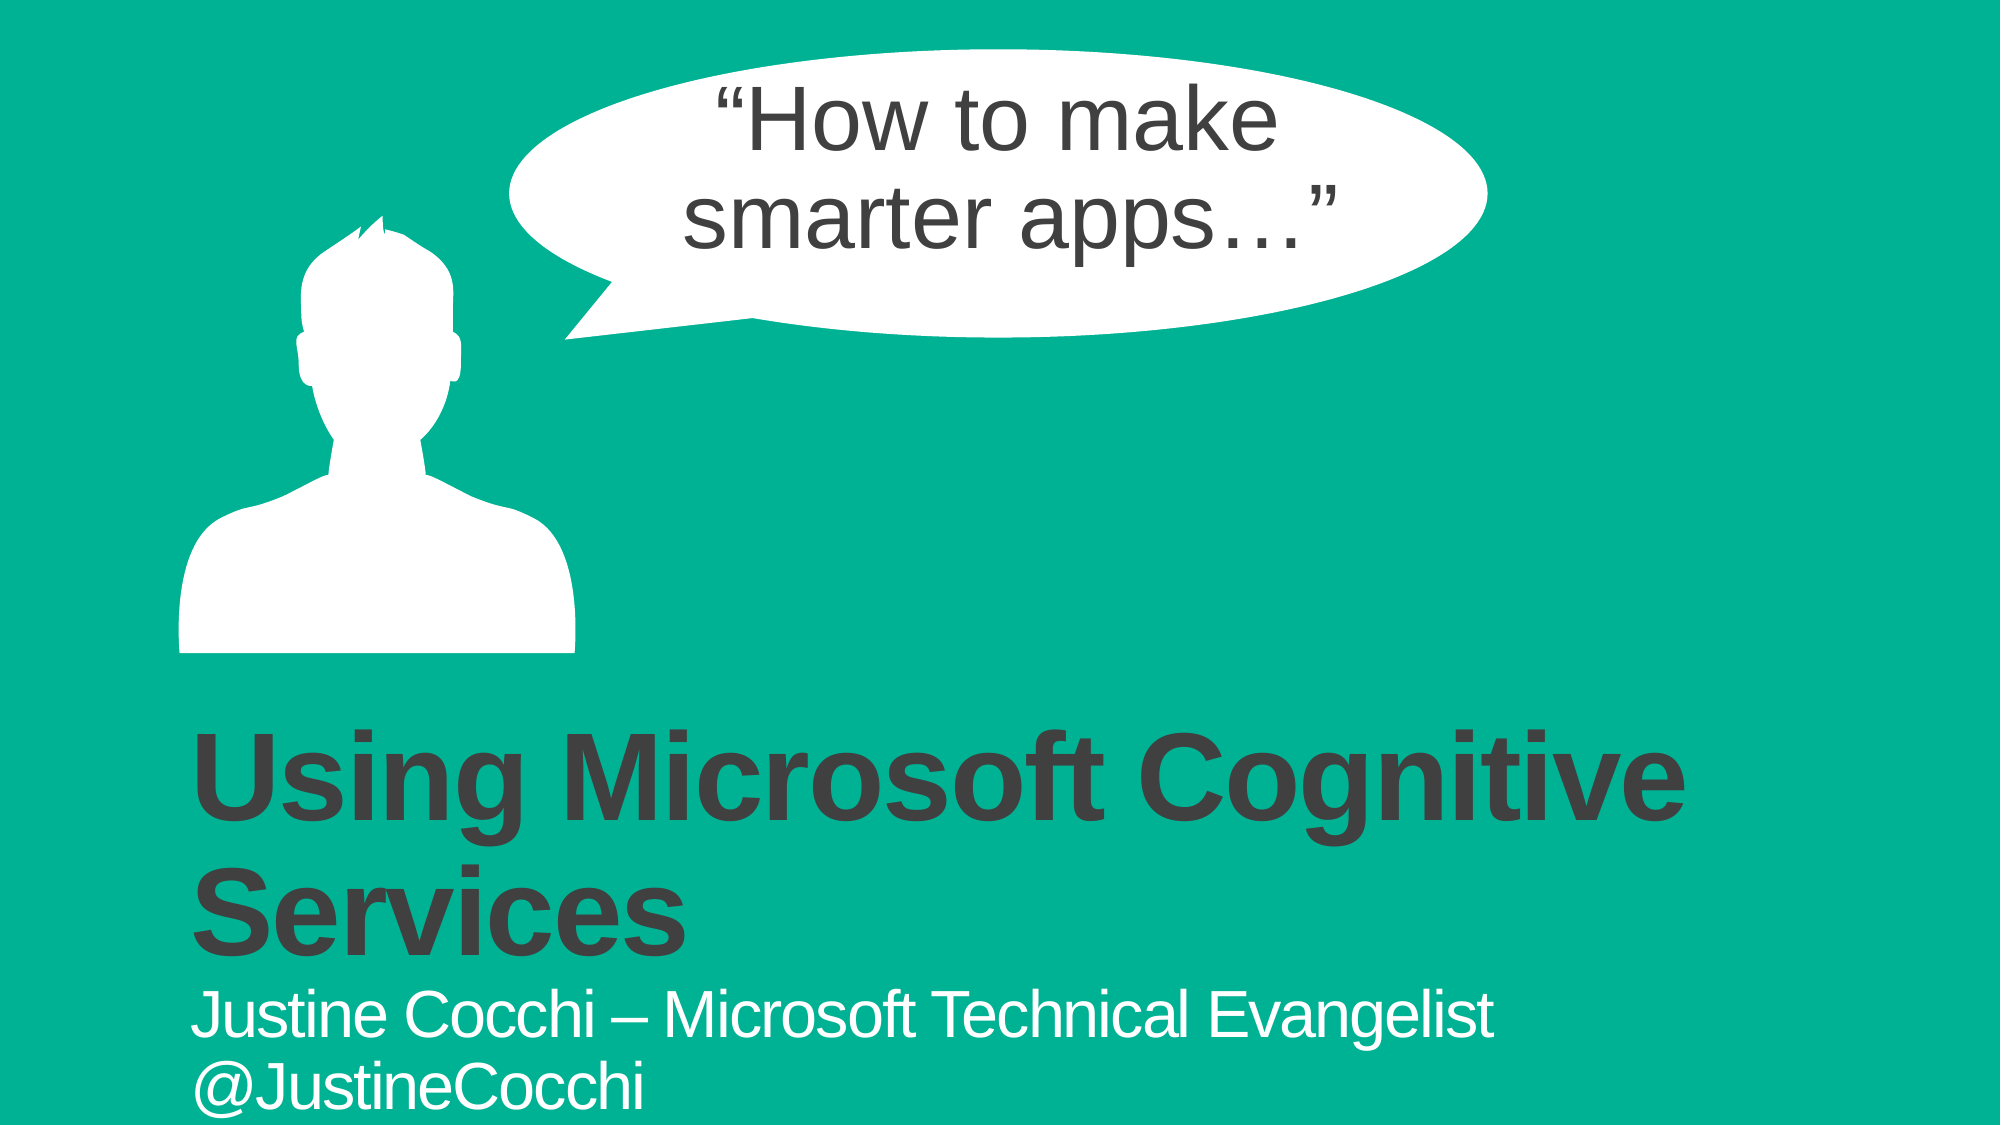

“How to make

 smarter apps…”

# Using Microsoft Cognitive Services

Justine Cocchi – Microsoft Technical Evangelist
@JustineCocchi